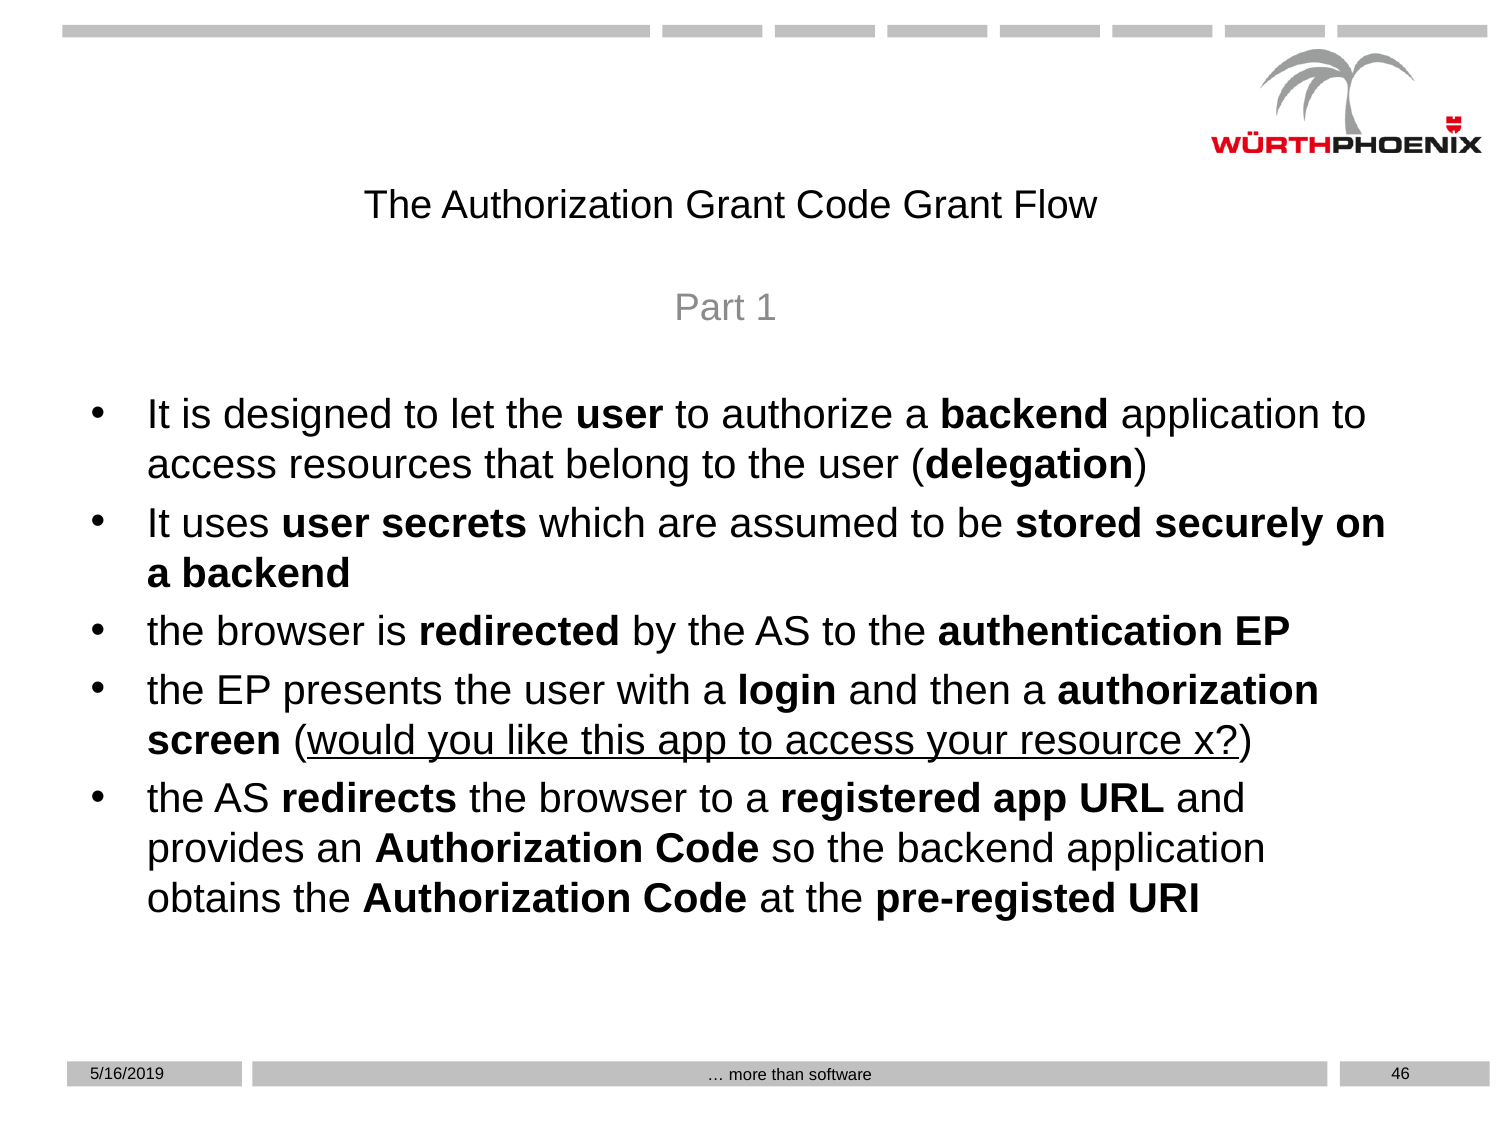

The Authorization Grant Code Grant Flow
Part 1

It is designed to let the user to authorize a backend application to access resources that belong to the user (delegation)
It uses user secrets which are assumed to be stored securely on a backend
the browser is redirected by the AS to the authentication EP
the EP presents the user with a login and then a authorization screen (would you like this app to access your resource x?)
the AS redirects the browser to a registered app URL and provides an Authorization Code so the backend application obtains the Authorization Code at the pre-registed URI

5/16/2019
46